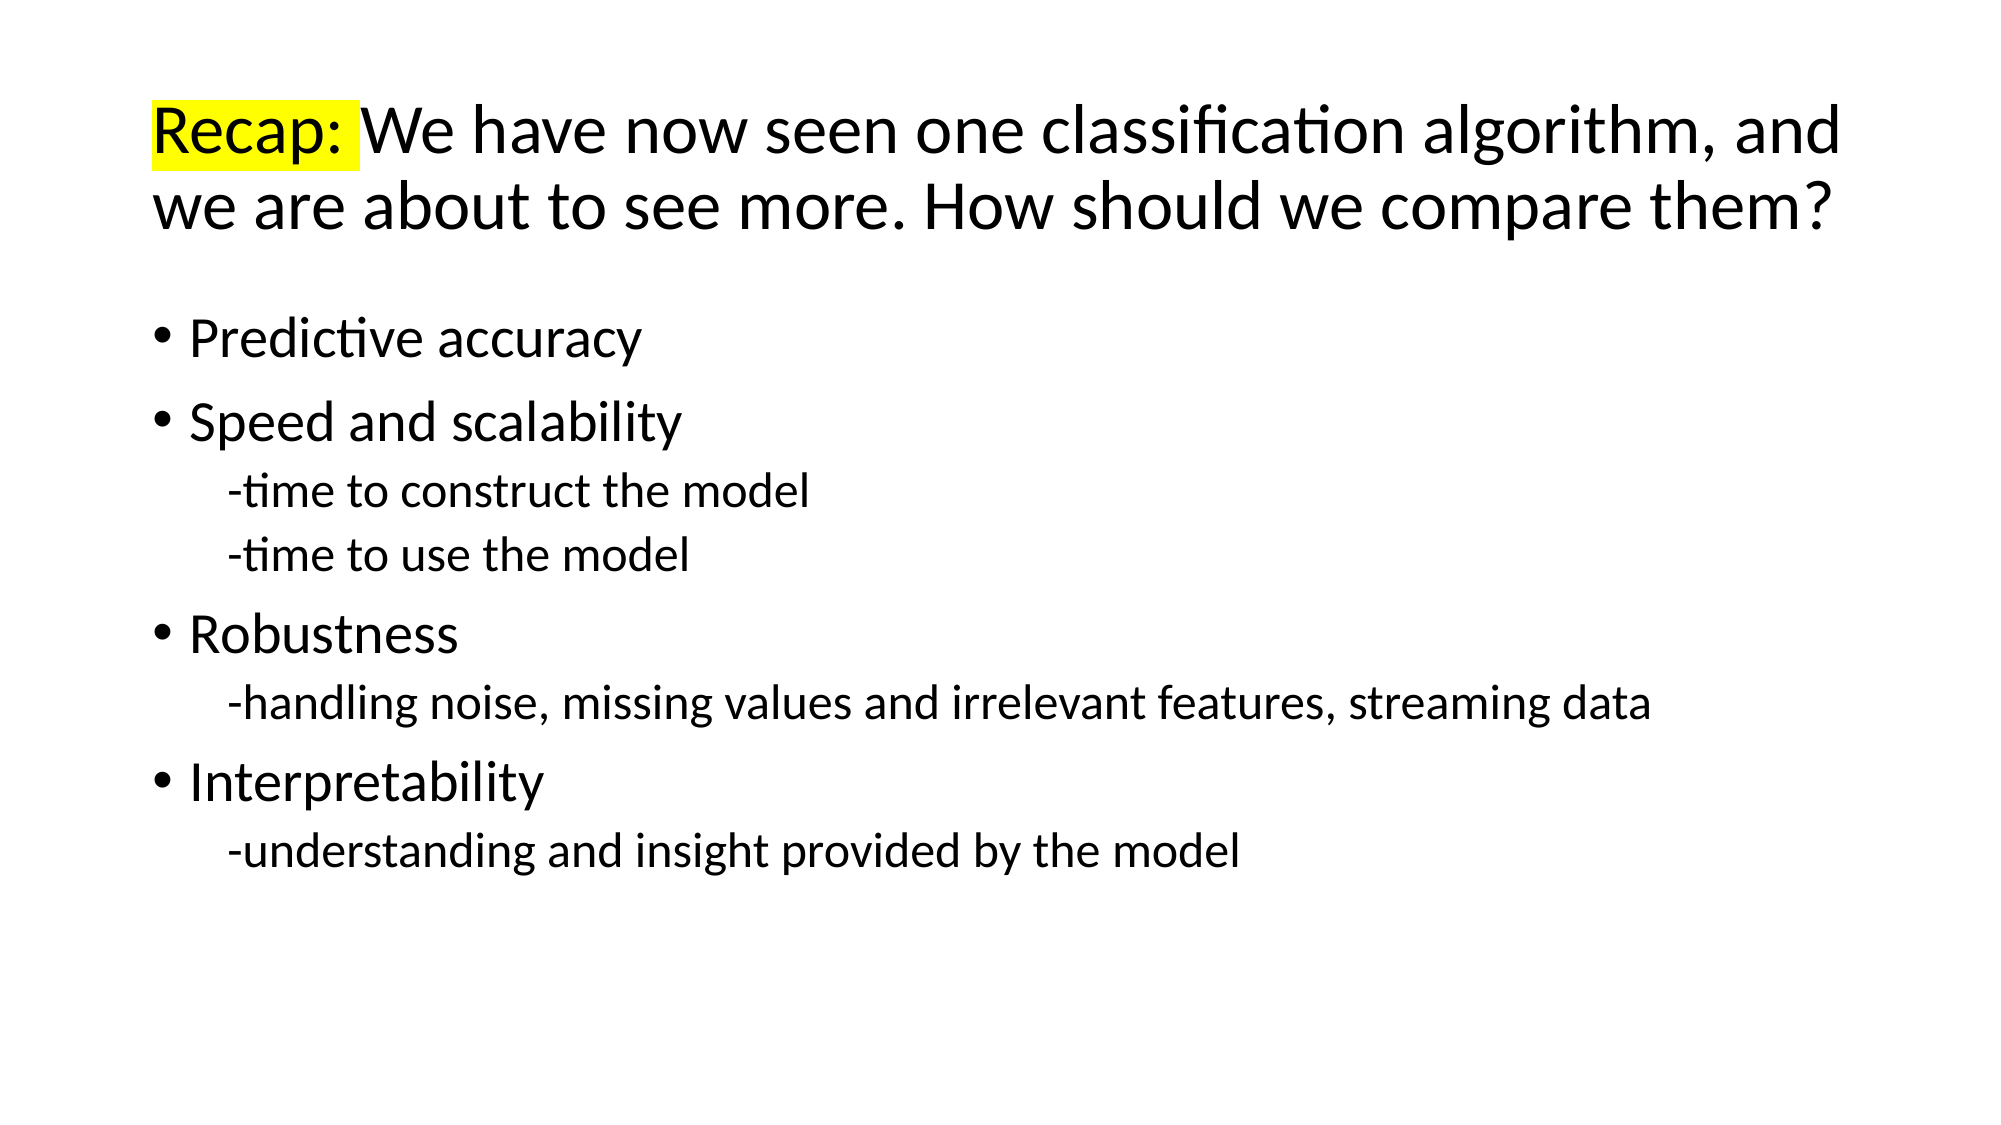

# Recap: We have now seen one classification algorithm, and we are about to see more. How should we compare them?
Predictive accuracy
Speed and scalability
-time to construct the model
-time to use the model
Robustness
-handling noise, missing values and irrelevant features, streaming data
Interpretability
-understanding and insight provided by the model